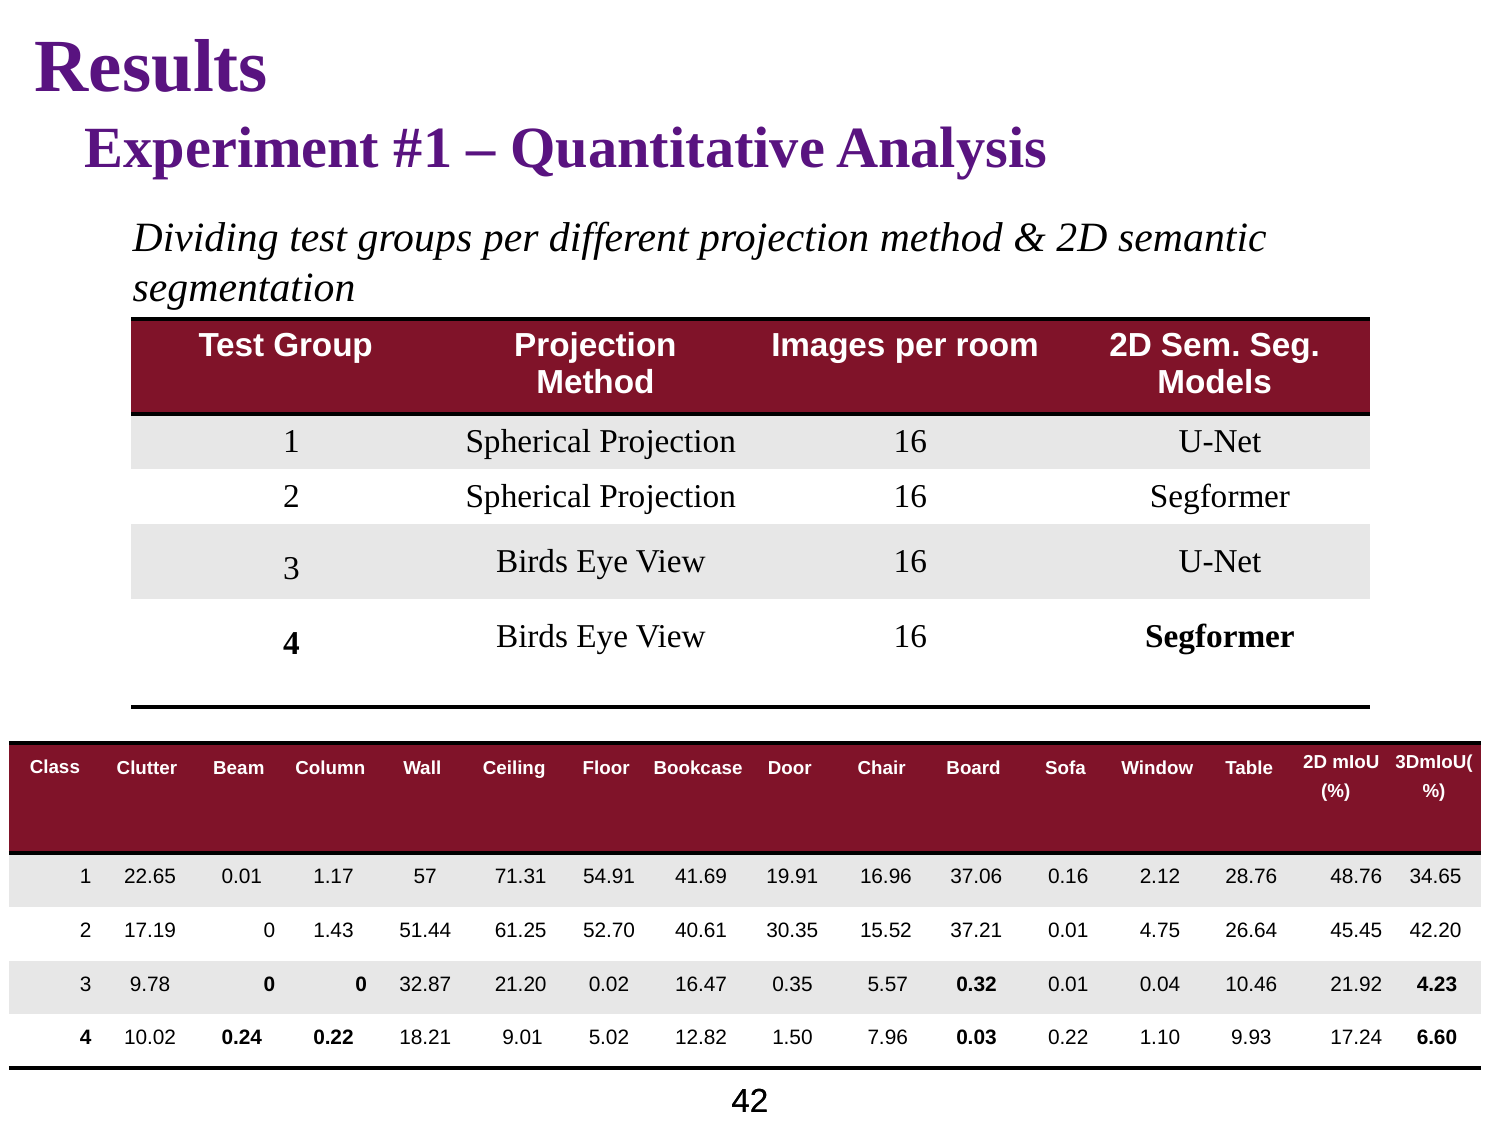

Results
Experiment #1 – Quantitative Analysis
Dividing test groups per different projection method & 2D semantic segmentation
| Test Group | Projection Method | Images per room | 2D Sem. Seg. Models |
| --- | --- | --- | --- |
| 1 | Spherical Projection | 16 | U-Net |
| 2 | Spherical Projection | 16 | Segformer |
| 3 | Birds Eye View | 16 | U-Net |
| 4 | Birds Eye View | 16 | Segformer |
| Class | Clutter | Beam | Column | Wall | Ceiling | Floor | Bookcase | Door | Chair | Board | Sofa | Window | Table | 2D mIoU (%) | 3DmIoU(%) |
| --- | --- | --- | --- | --- | --- | --- | --- | --- | --- | --- | --- | --- | --- | --- | --- |
| 1 | 22.65 | 0.01 | 1.17 | 57 | 71.31 | 54.91 | 41.69 | 19.91 | 16.96 | 37.06 | 0.16 | 2.12 | 28.76 | 48.76 | 34.65 |
| 2 | 17.19 | 0 | 1.43 | 51.44 | 61.25 | 52.70 | 40.61 | 30.35 | 15.52 | 37.21 | 0.01 | 4.75 | 26.64 | 45.45 | 42.20 |
| 3 | 9.78 | 0 | 0 | 32.87 | 21.20 | 0.02 | 16.47 | 0.35 | 5.57 | 0.32 | 0.01 | 0.04 | 10.46 | 21.92 | 4.23 |
| 4 | 10.02 | 0.24 | 0.22 | 18.21 | 9.01 | 5.02 | 12.82 | 1.50 | 7.96 | 0.03 | 0.22 | 1.10 | 9.93 | 17.24 | 6.60 |